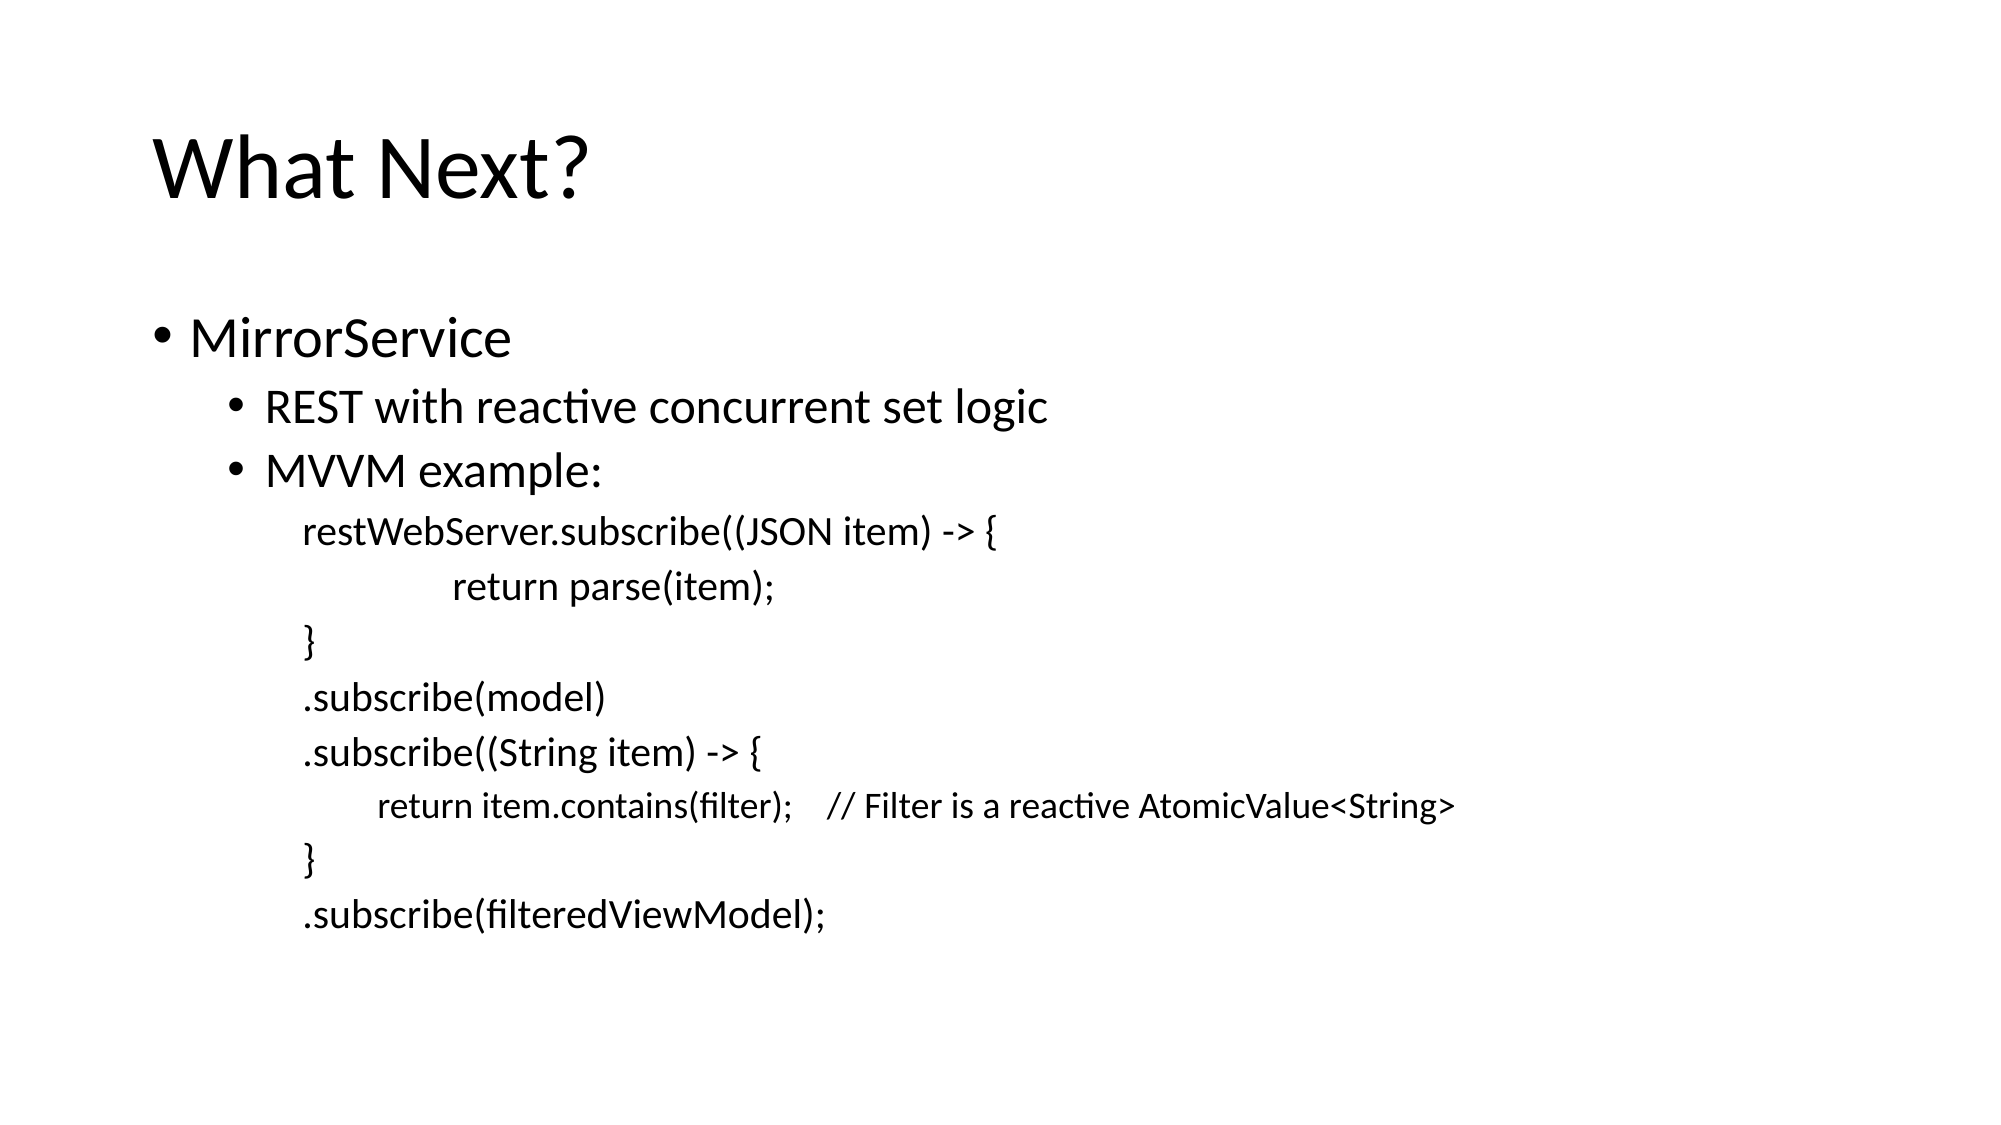

# What Next?
MirrorService
REST with reactive concurrent set logic
MVVM example:
restWebServer.subscribe((JSON item) -> {
	return parse(item);
}
.subscribe(model)
.subscribe((String item) -> {
return item.contains(filter);    // Filter is a reactive AtomicValue<String>
}
.subscribe(filteredViewModel);